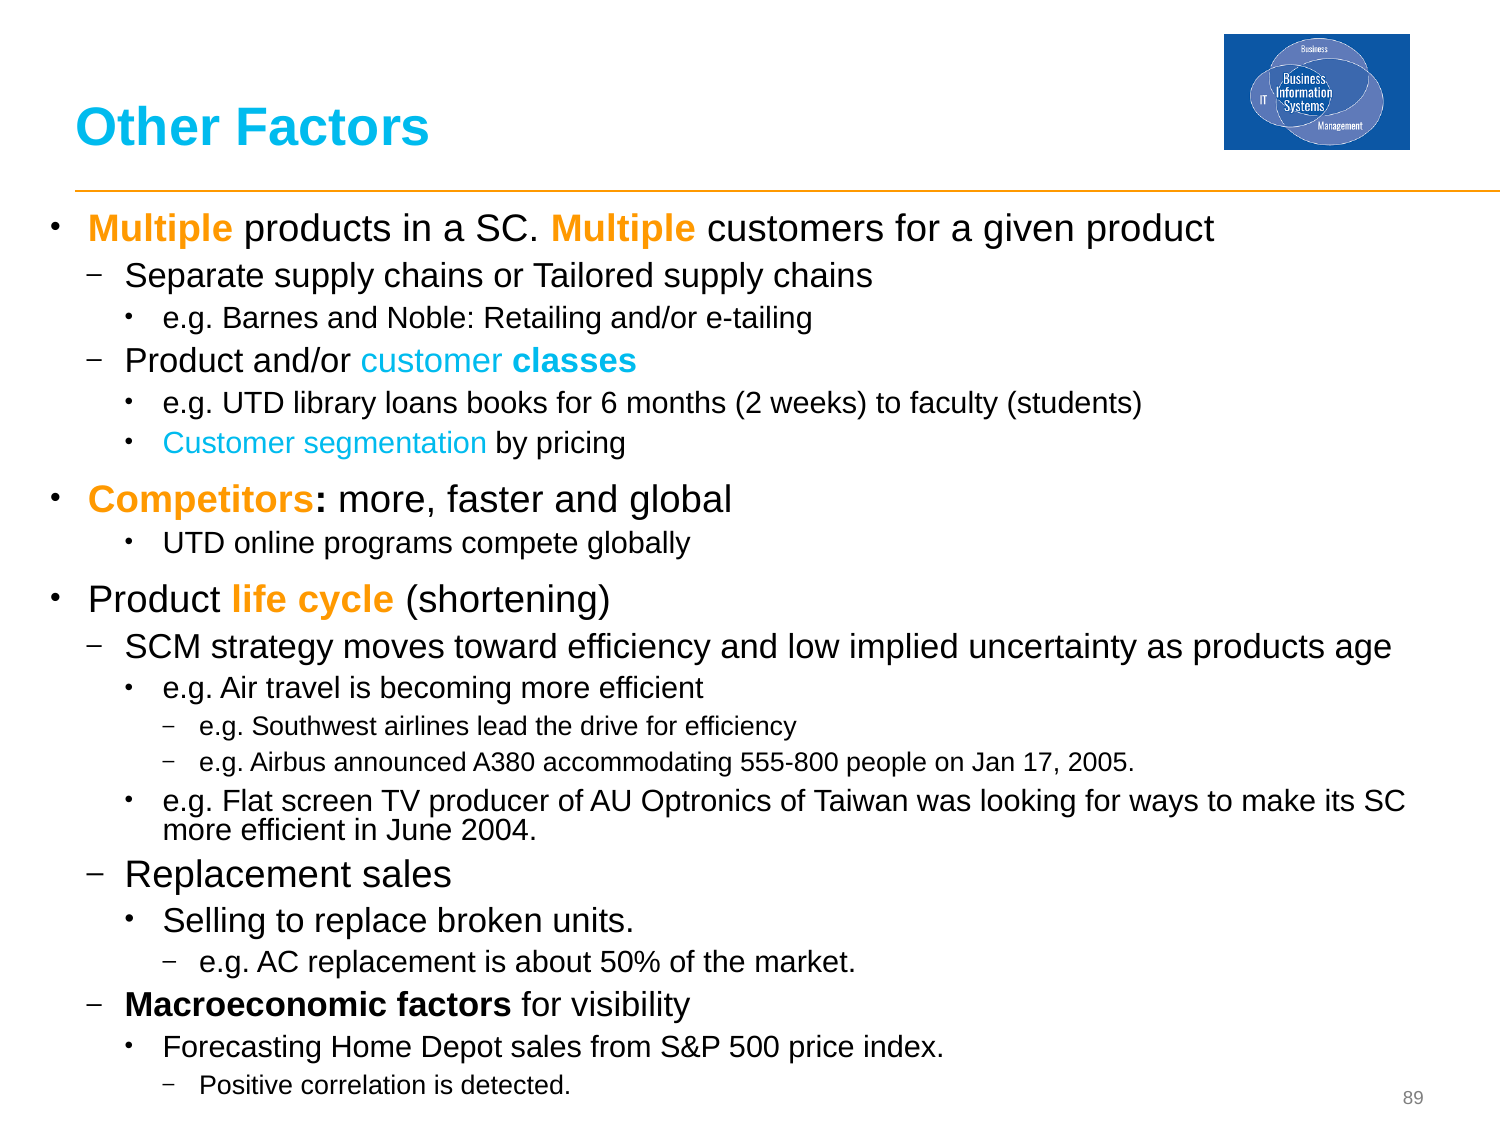

# Other Factors
Multiple products in a SC. Multiple customers for a given product
Separate supply chains or Tailored supply chains
e.g. Barnes and Noble: Retailing and/or e-tailing
Product and/or customer classes
e.g. UTD library loans books for 6 months (2 weeks) to faculty (students)
Customer segmentation by pricing
Competitors: more, faster and global
UTD online programs compete globally
Product life cycle (shortening)
SCM strategy moves toward efficiency and low implied uncertainty as products age
e.g. Air travel is becoming more efficient
e.g. Southwest airlines lead the drive for efficiency
e.g. Airbus announced A380 accommodating 555-800 people on Jan 17, 2005.
e.g. Flat screen TV producer of AU Optronics of Taiwan was looking for ways to make its SC more efficient in June 2004.
Replacement sales
Selling to replace broken units.
e.g. AC replacement is about 50% of the market.
Macroeconomic factors for visibility
Forecasting Home Depot sales from S&P 500 price index.
Positive correlation is detected.